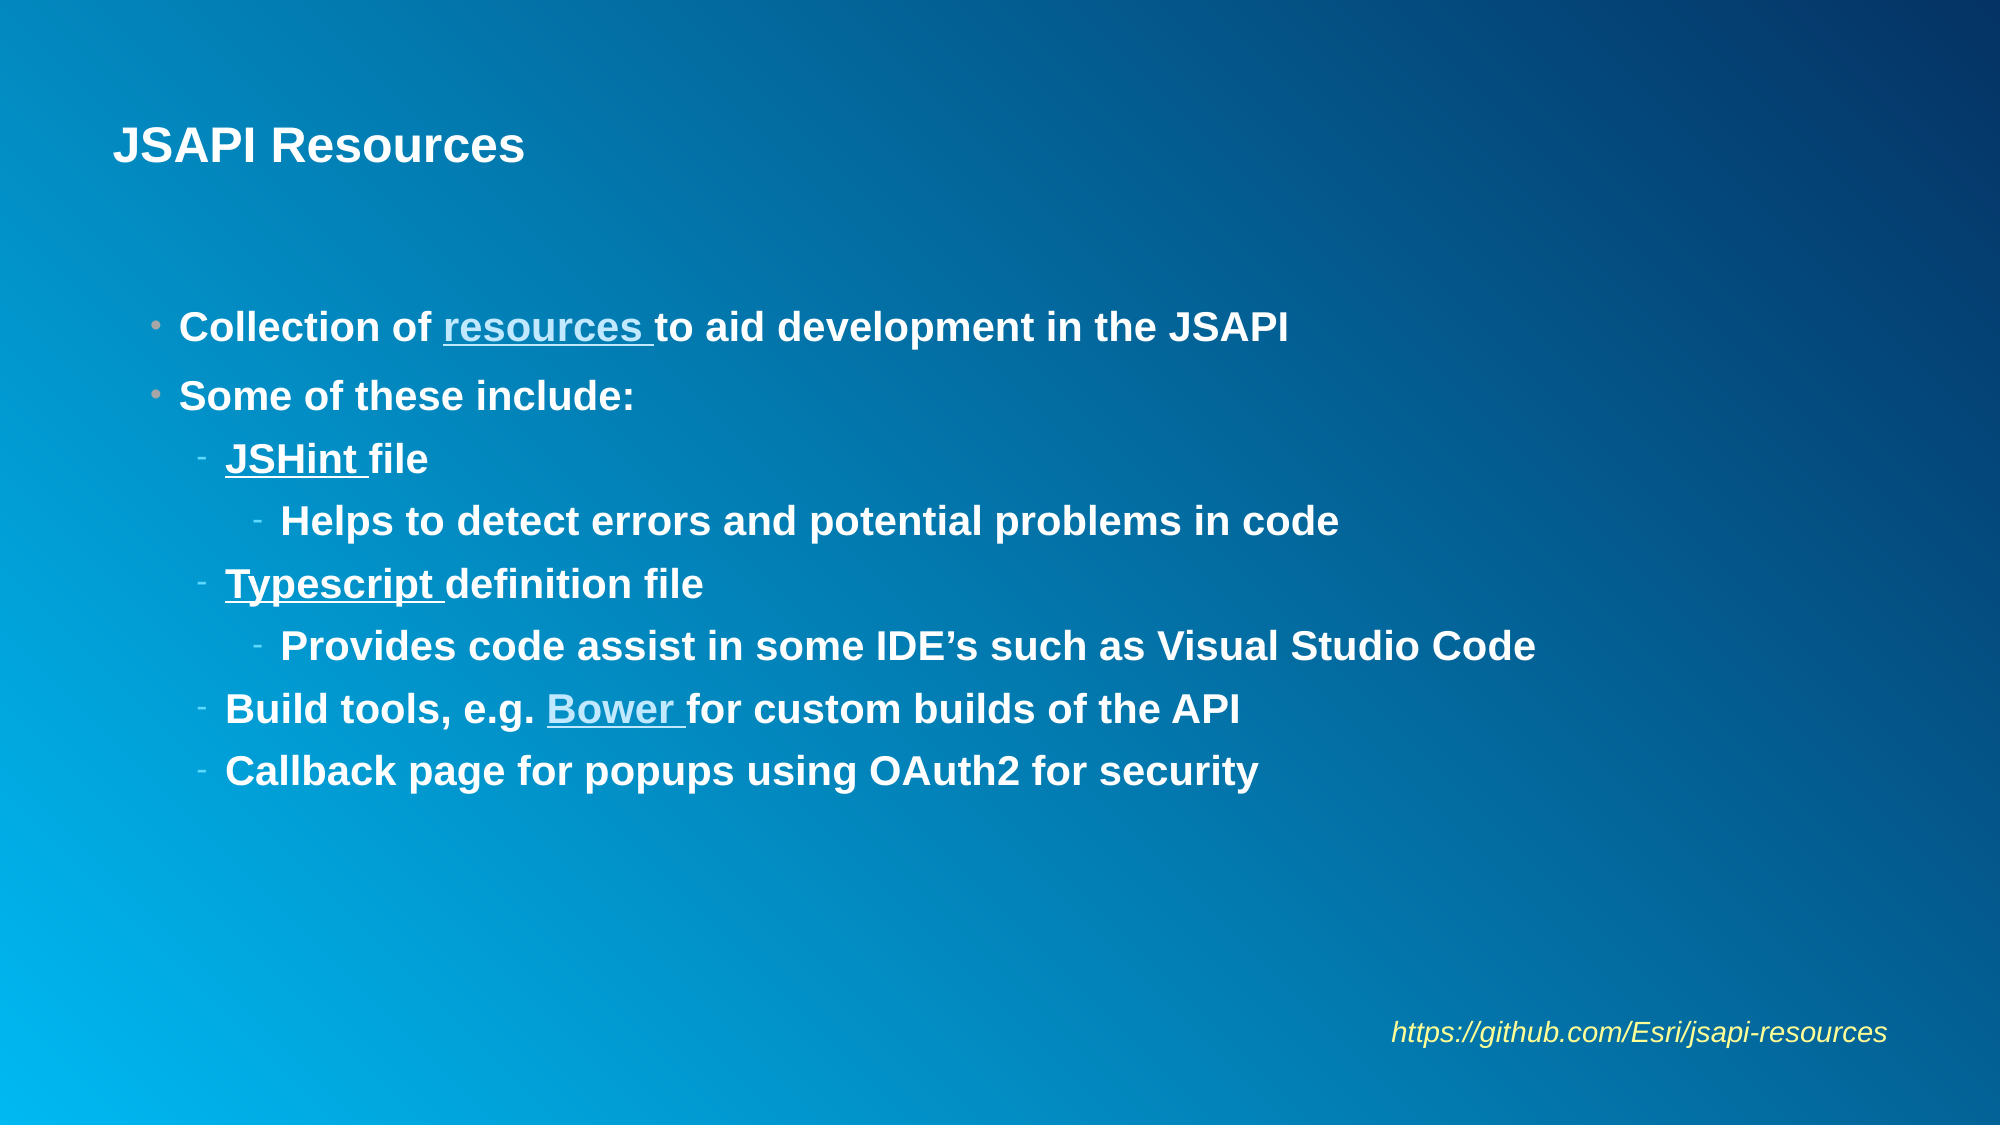

# JSAPI Resources
Collection of resources to aid development in the JSAPI
Some of these include:
JSHint file
Helps to detect errors and potential problems in code
Typescript definition file
Provides code assist in some IDE’s such as Visual Studio Code
Build tools, e.g. Bower for custom builds of the API
Callback page for popups using OAuth2 for security

https://github.com/Esri/jsapi-resources